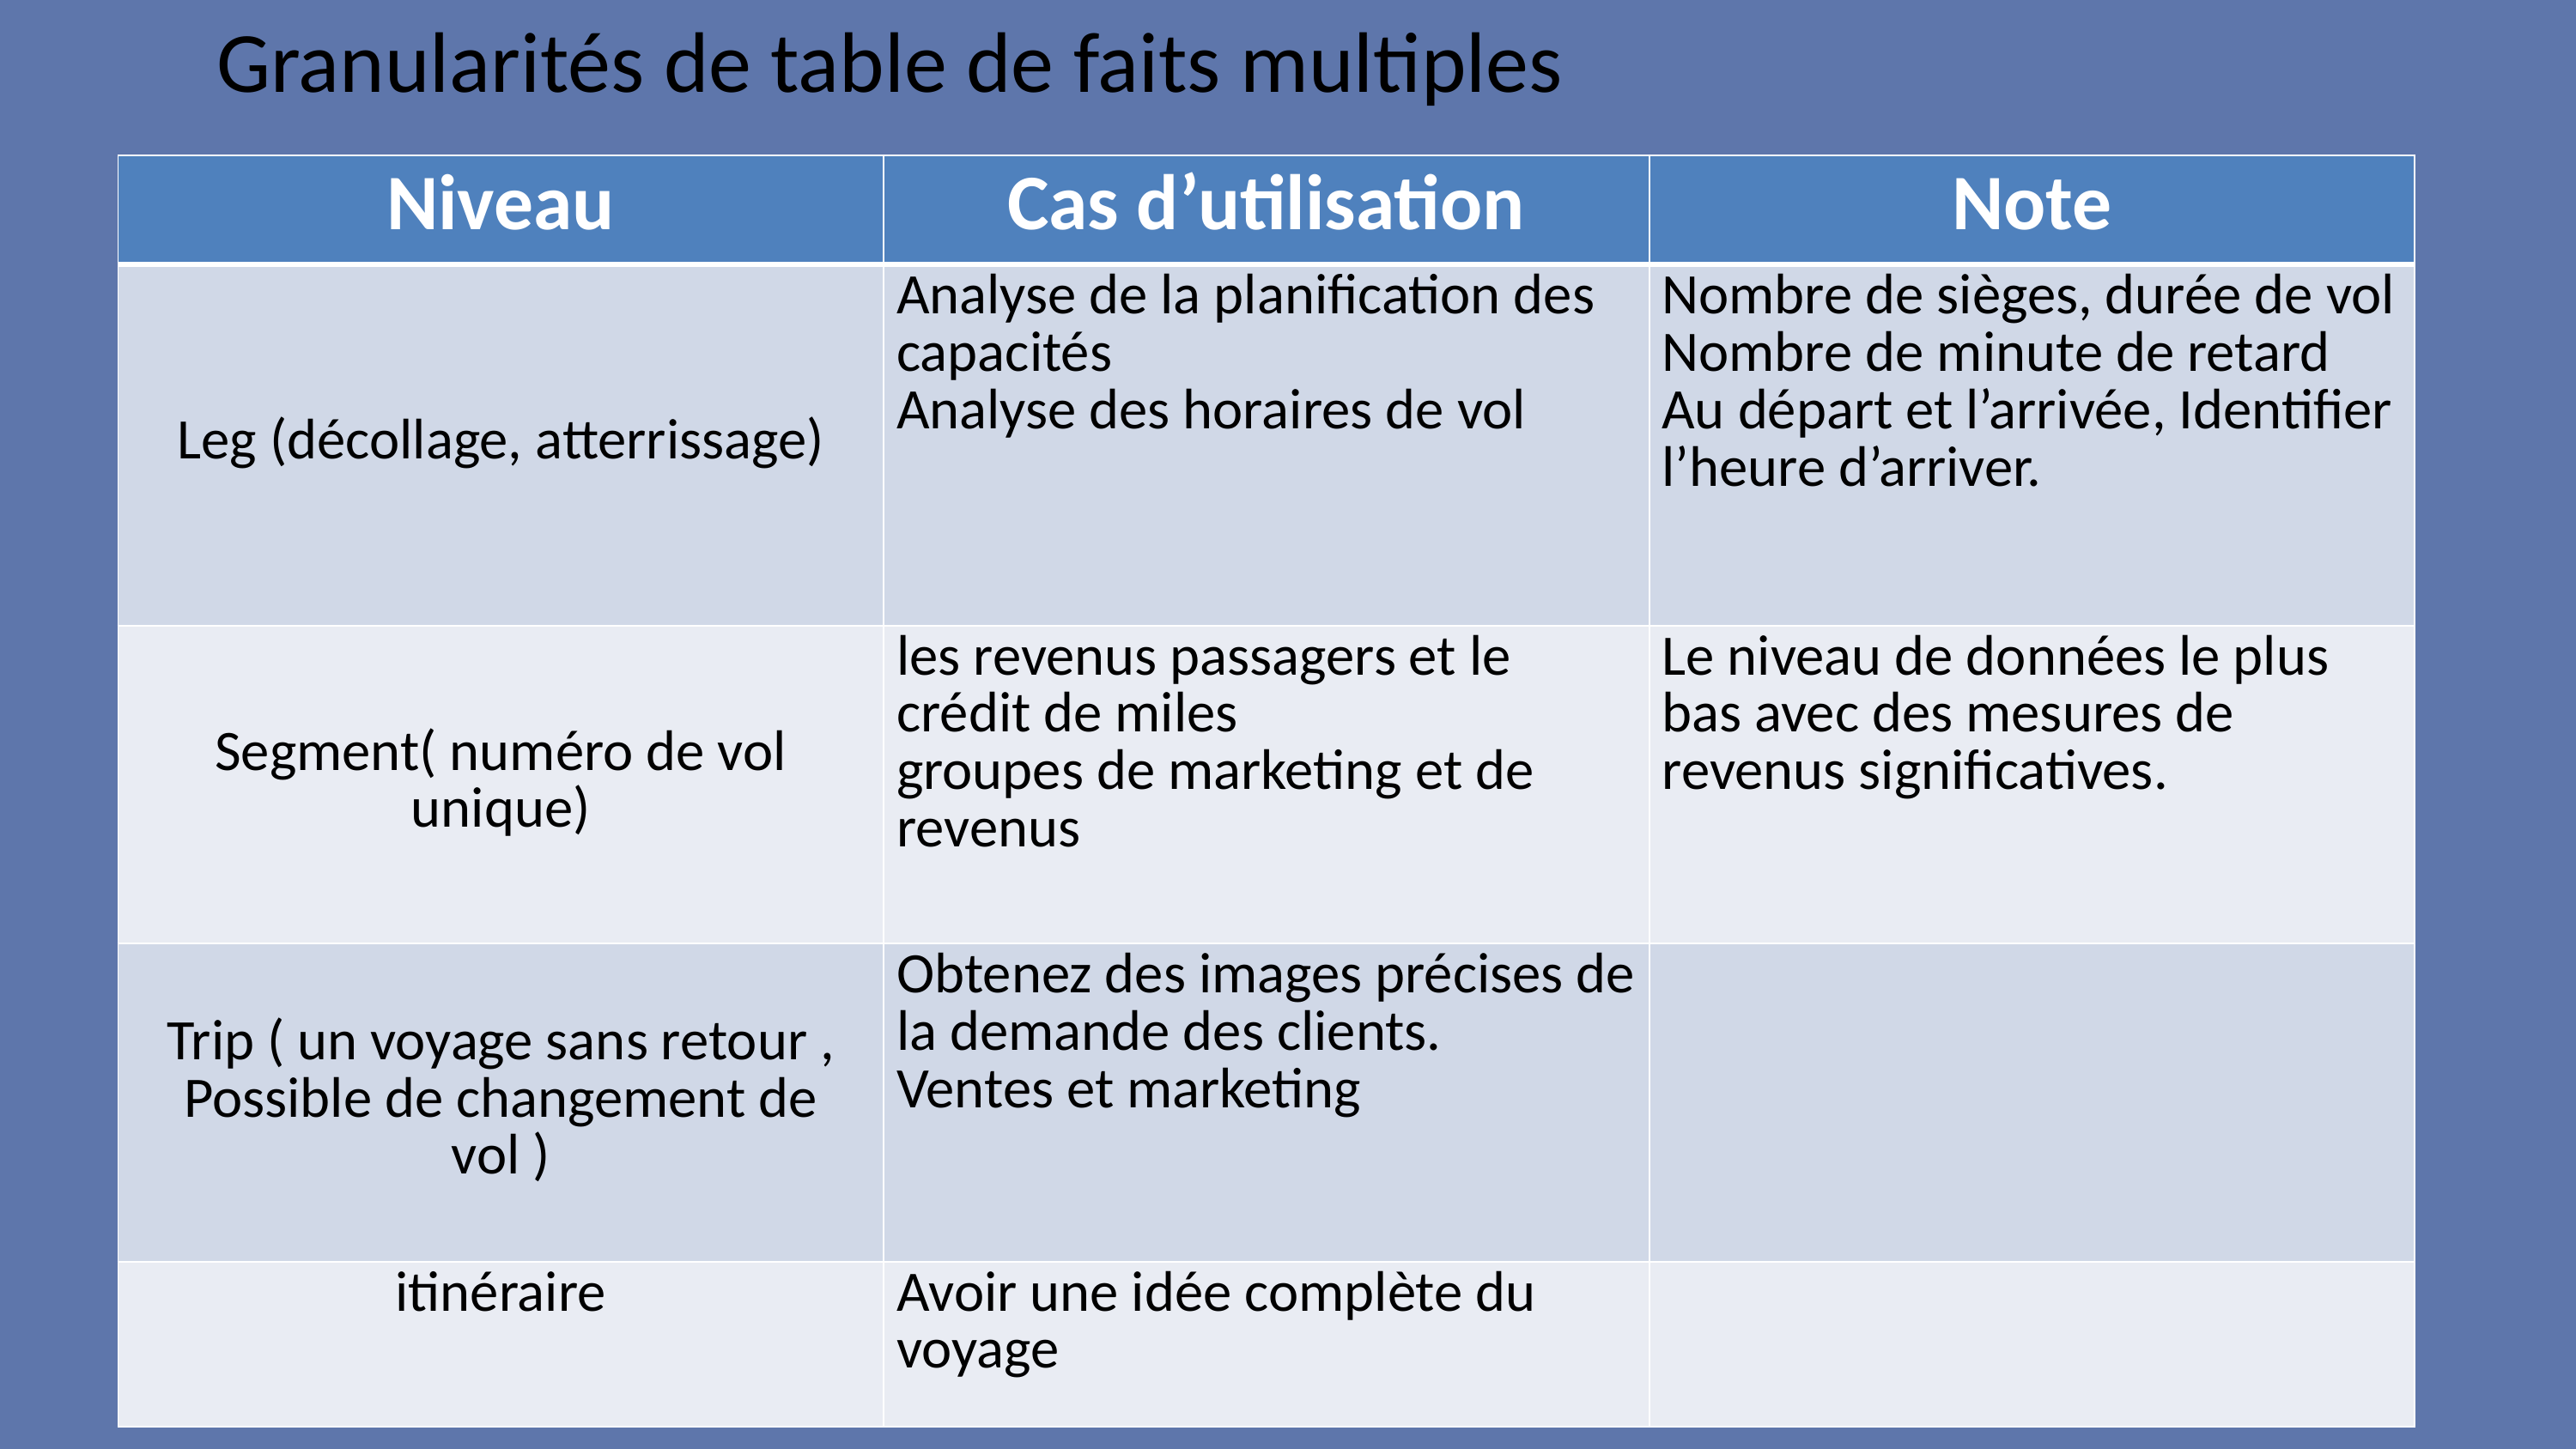

Granularités de table de faits multiples
| Niveau | Cas d’utilisation | Note |
| --- | --- | --- |
| Leg (décollage, atterrissage) | Analyse de la planification des capacités Analyse des horaires de vol | Nombre de sièges, durée de vol Nombre de minute de retard Au départ et l’arrivée, Identifier l’heure d’arriver. |
| Segment( numéro de vol unique) | les revenus passagers et le crédit de miles groupes de marketing et de revenus | Le niveau de données le plus bas avec des mesures de revenus significatives. |
| Trip ( un voyage sans retour , Possible de changement de vol ) | Obtenez des images précises de la demande des clients. Ventes et marketing |  |
| itinéraire | Avoir une idée complète du voyage |  |